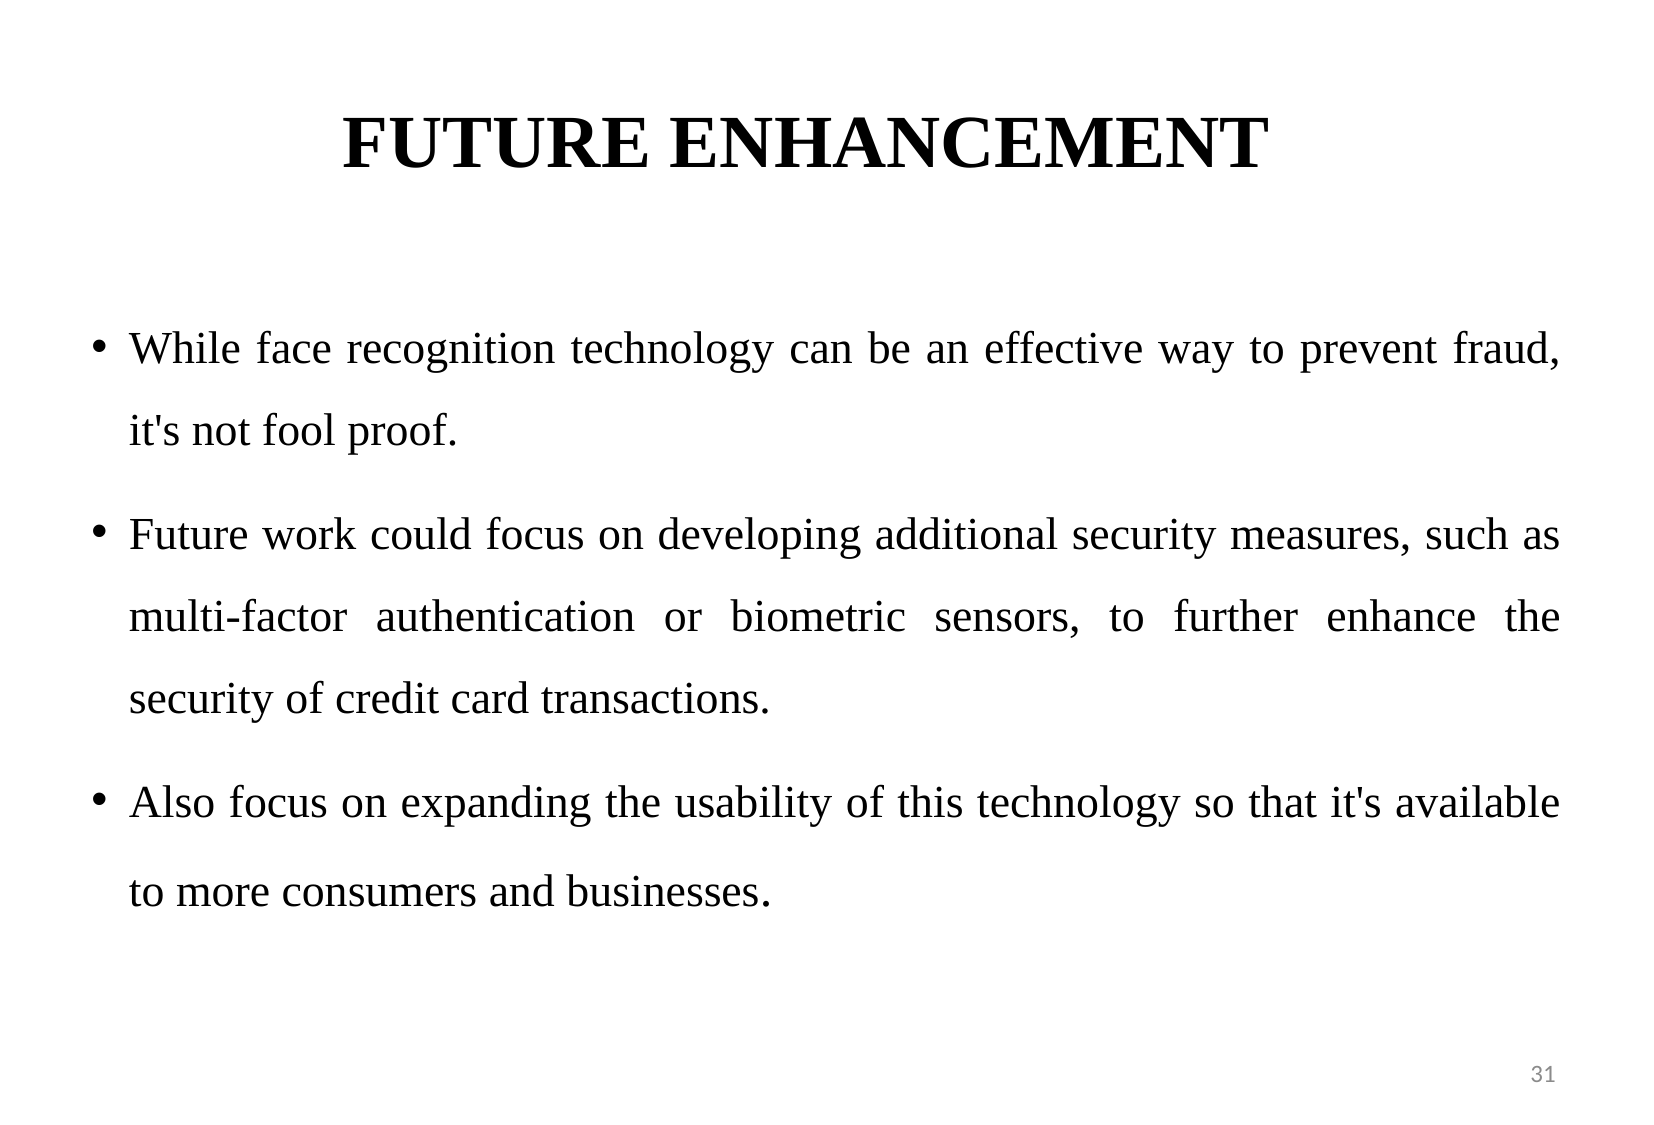

FUTURE ENHANCEMENT
While face recognition technology can be an effective way to prevent fraud, it's not fool proof.
Future work could focus on developing additional security measures, such as multi-factor authentication or biometric sensors, to further enhance the security of credit card transactions.
Also focus on expanding the usability of this technology so that it's available to more consumers and businesses.
31